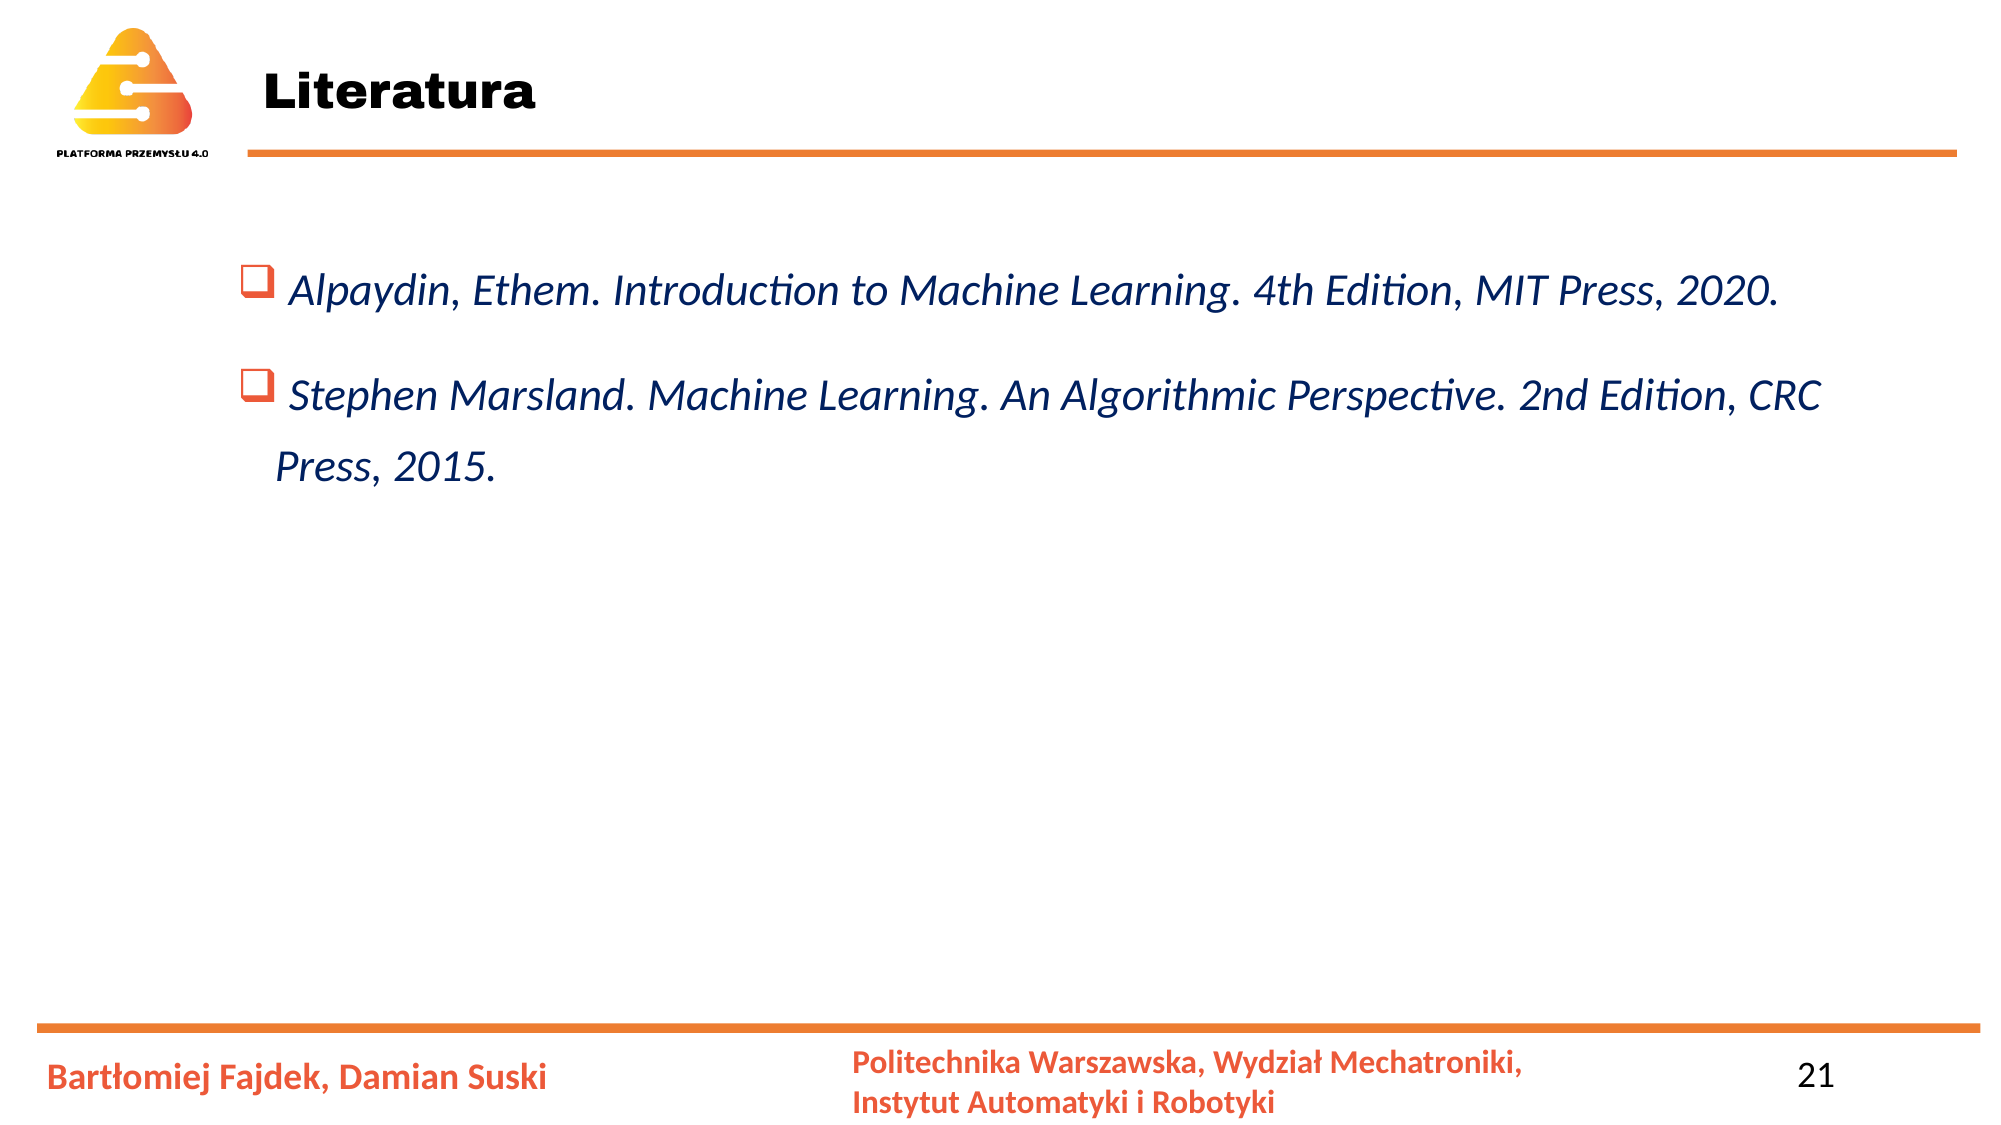

# Literatura
 Alpaydin, Ethem. Introduction to Machine Learning. 4th Edition, MIT Press, 2020.
 Stephen Marsland. Machine Learning. An Algorithmic Perspective. 2nd Edition, CRC Press, 2015.

21